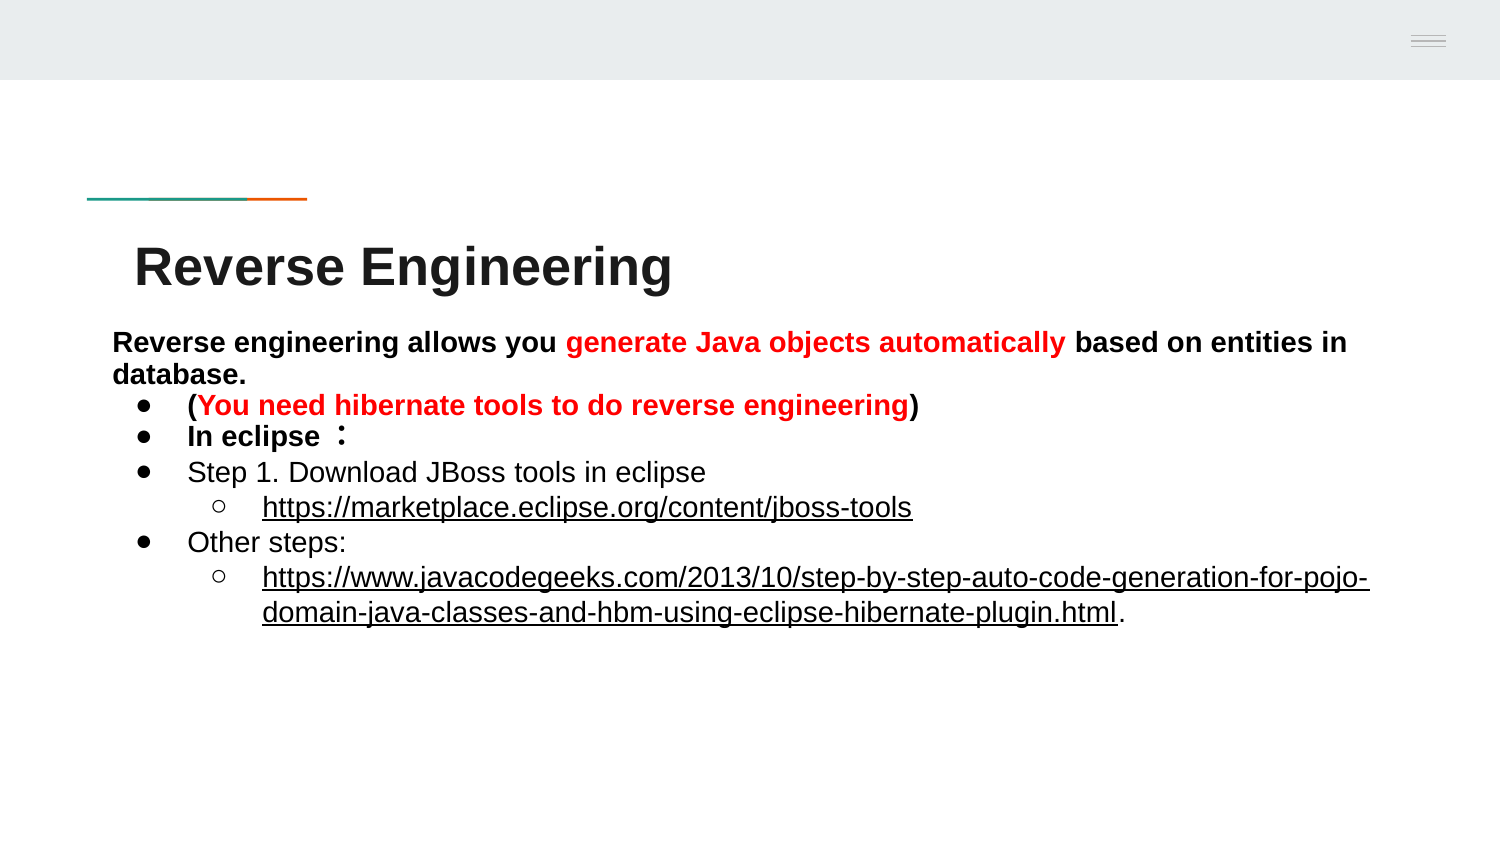

# Reverse Engineering
Reverse engineering allows you generate Java objects automatically based on entities in database.
(You need hibernate tools to do reverse engineering)
In eclipse：
Step 1. Download JBoss tools in eclipse
https://marketplace.eclipse.org/content/jboss-tools
Other steps:
https://www.javacodegeeks.com/2013/10/step-by-step-auto-code-generation-for-pojo-domain-java-classes-and-hbm-using-eclipse-hibernate-plugin.html.